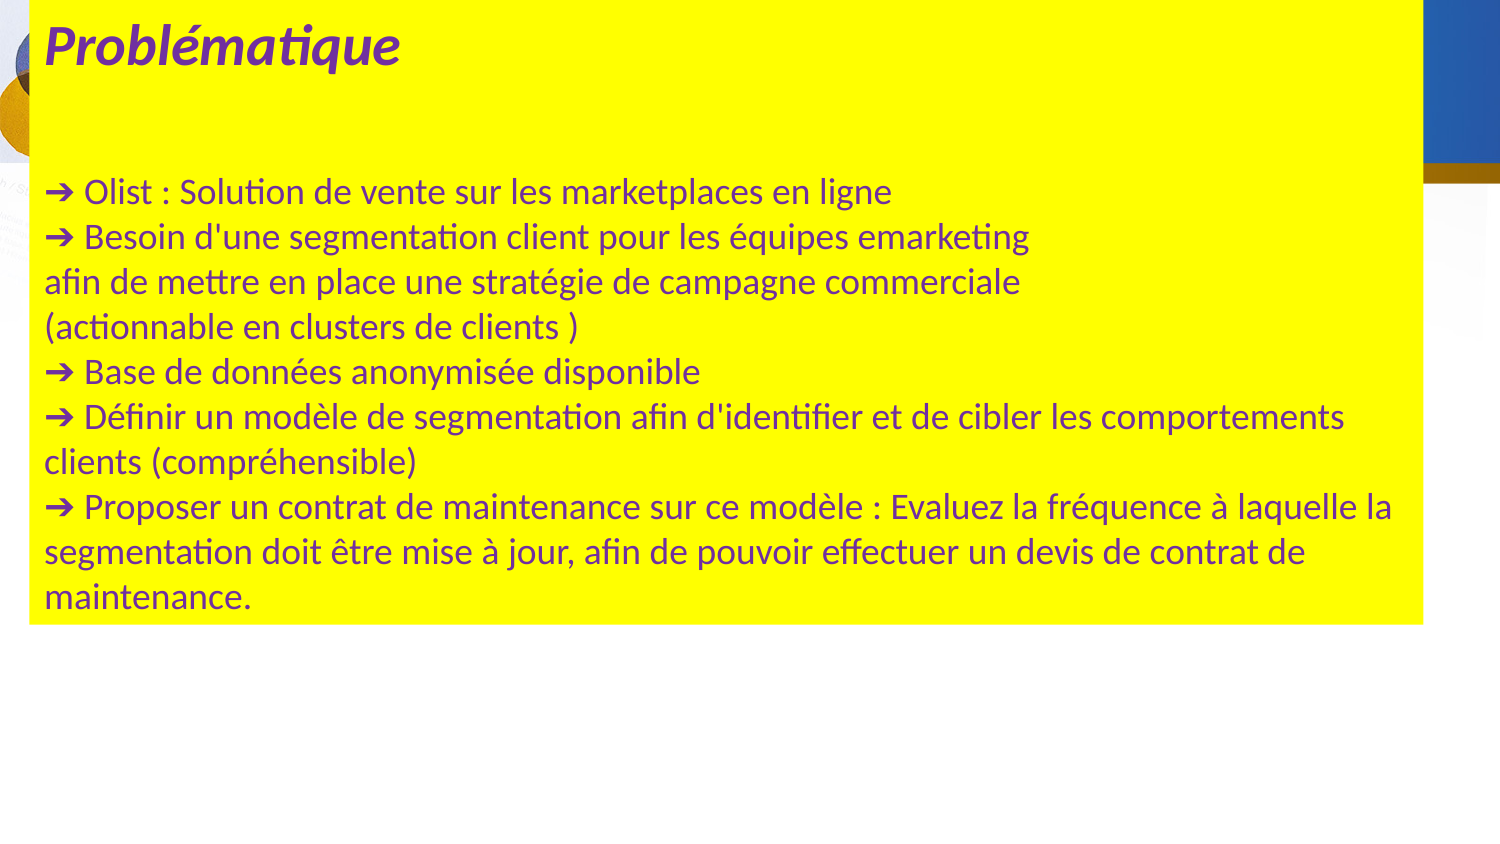

Problématique

➔ Olist : Solution de vente sur les marketplaces en ligne
➔ Besoin d'une segmentation client pour les équipes emarketing
afin de mettre en place une stratégie de campagne commerciale
(actionnable en clusters de clients )
➔ Base de données anonymisée disponible
➔ Définir un modèle de segmentation afin d'identifier et de cibler les comportements clients (compréhensible)
➔ Proposer un contrat de maintenance sur ce modèle : Evaluez la fréquence à laquelle la segmentation doit être mise à jour, afin de pouvoir effectuer un devis de contrat de maintenance.